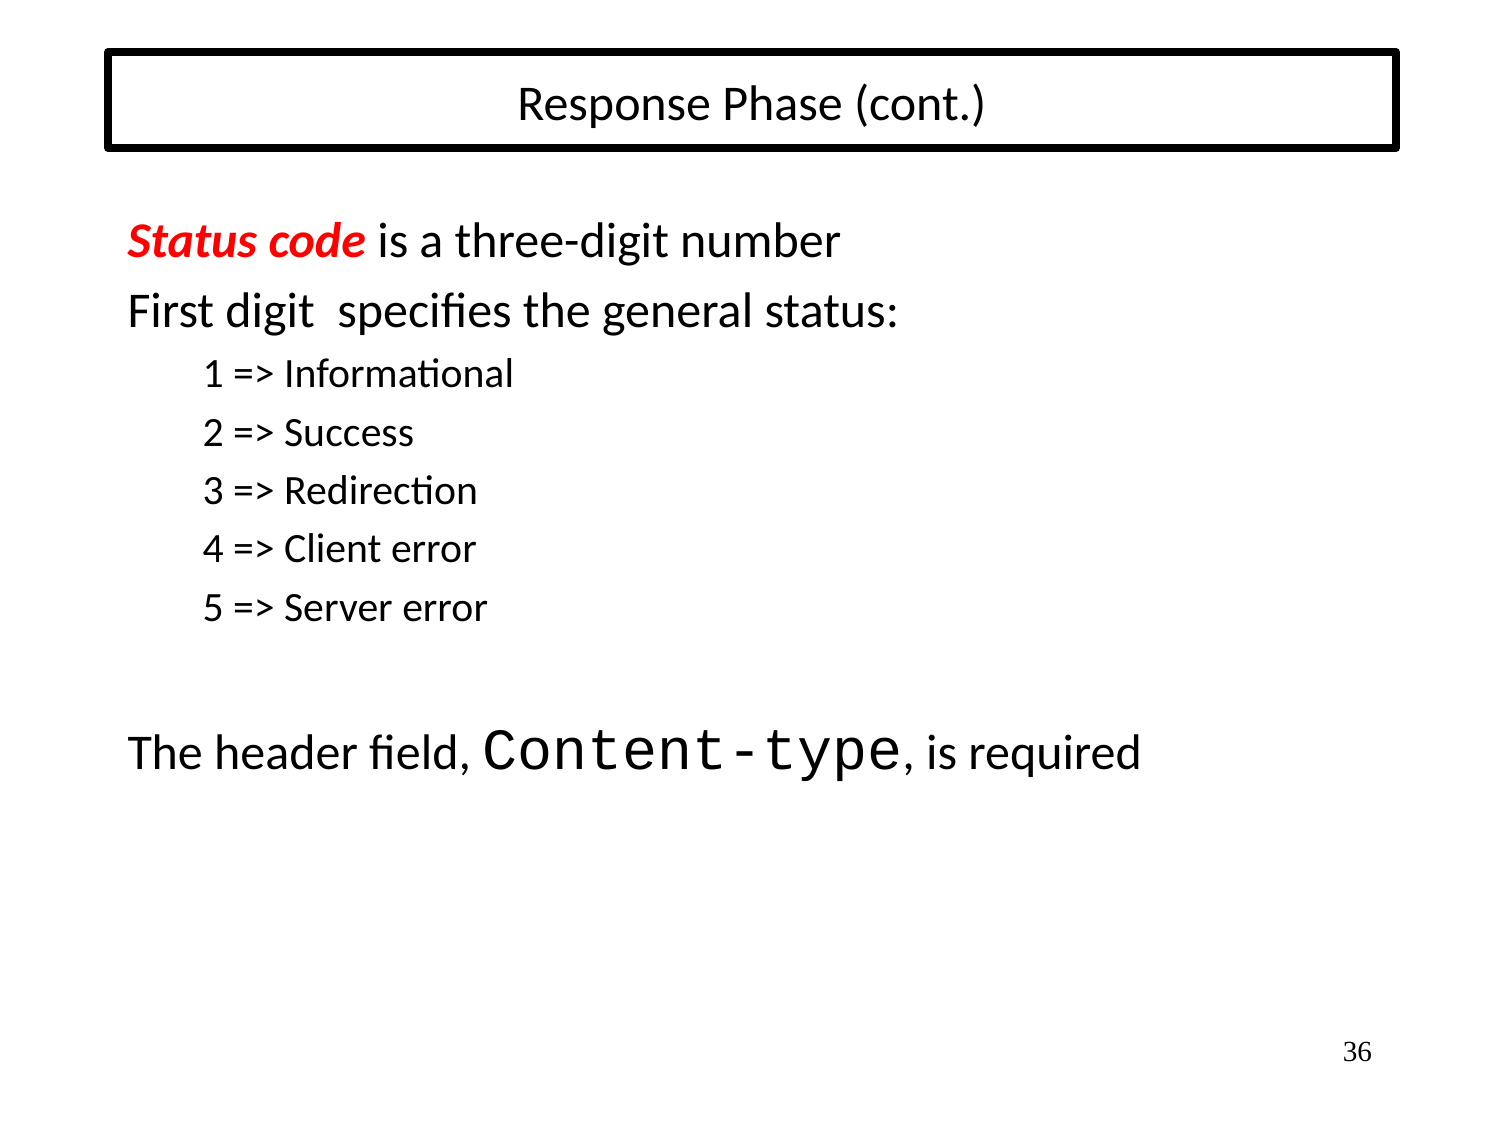

# Response Phase (cont.)
Status code is a three-digit number
First digit  specifies the general status:
1 => Informational
2 => Success
3 => Redirection
4 => Client error
5 => Server error

The header field, Content-type, is required

36